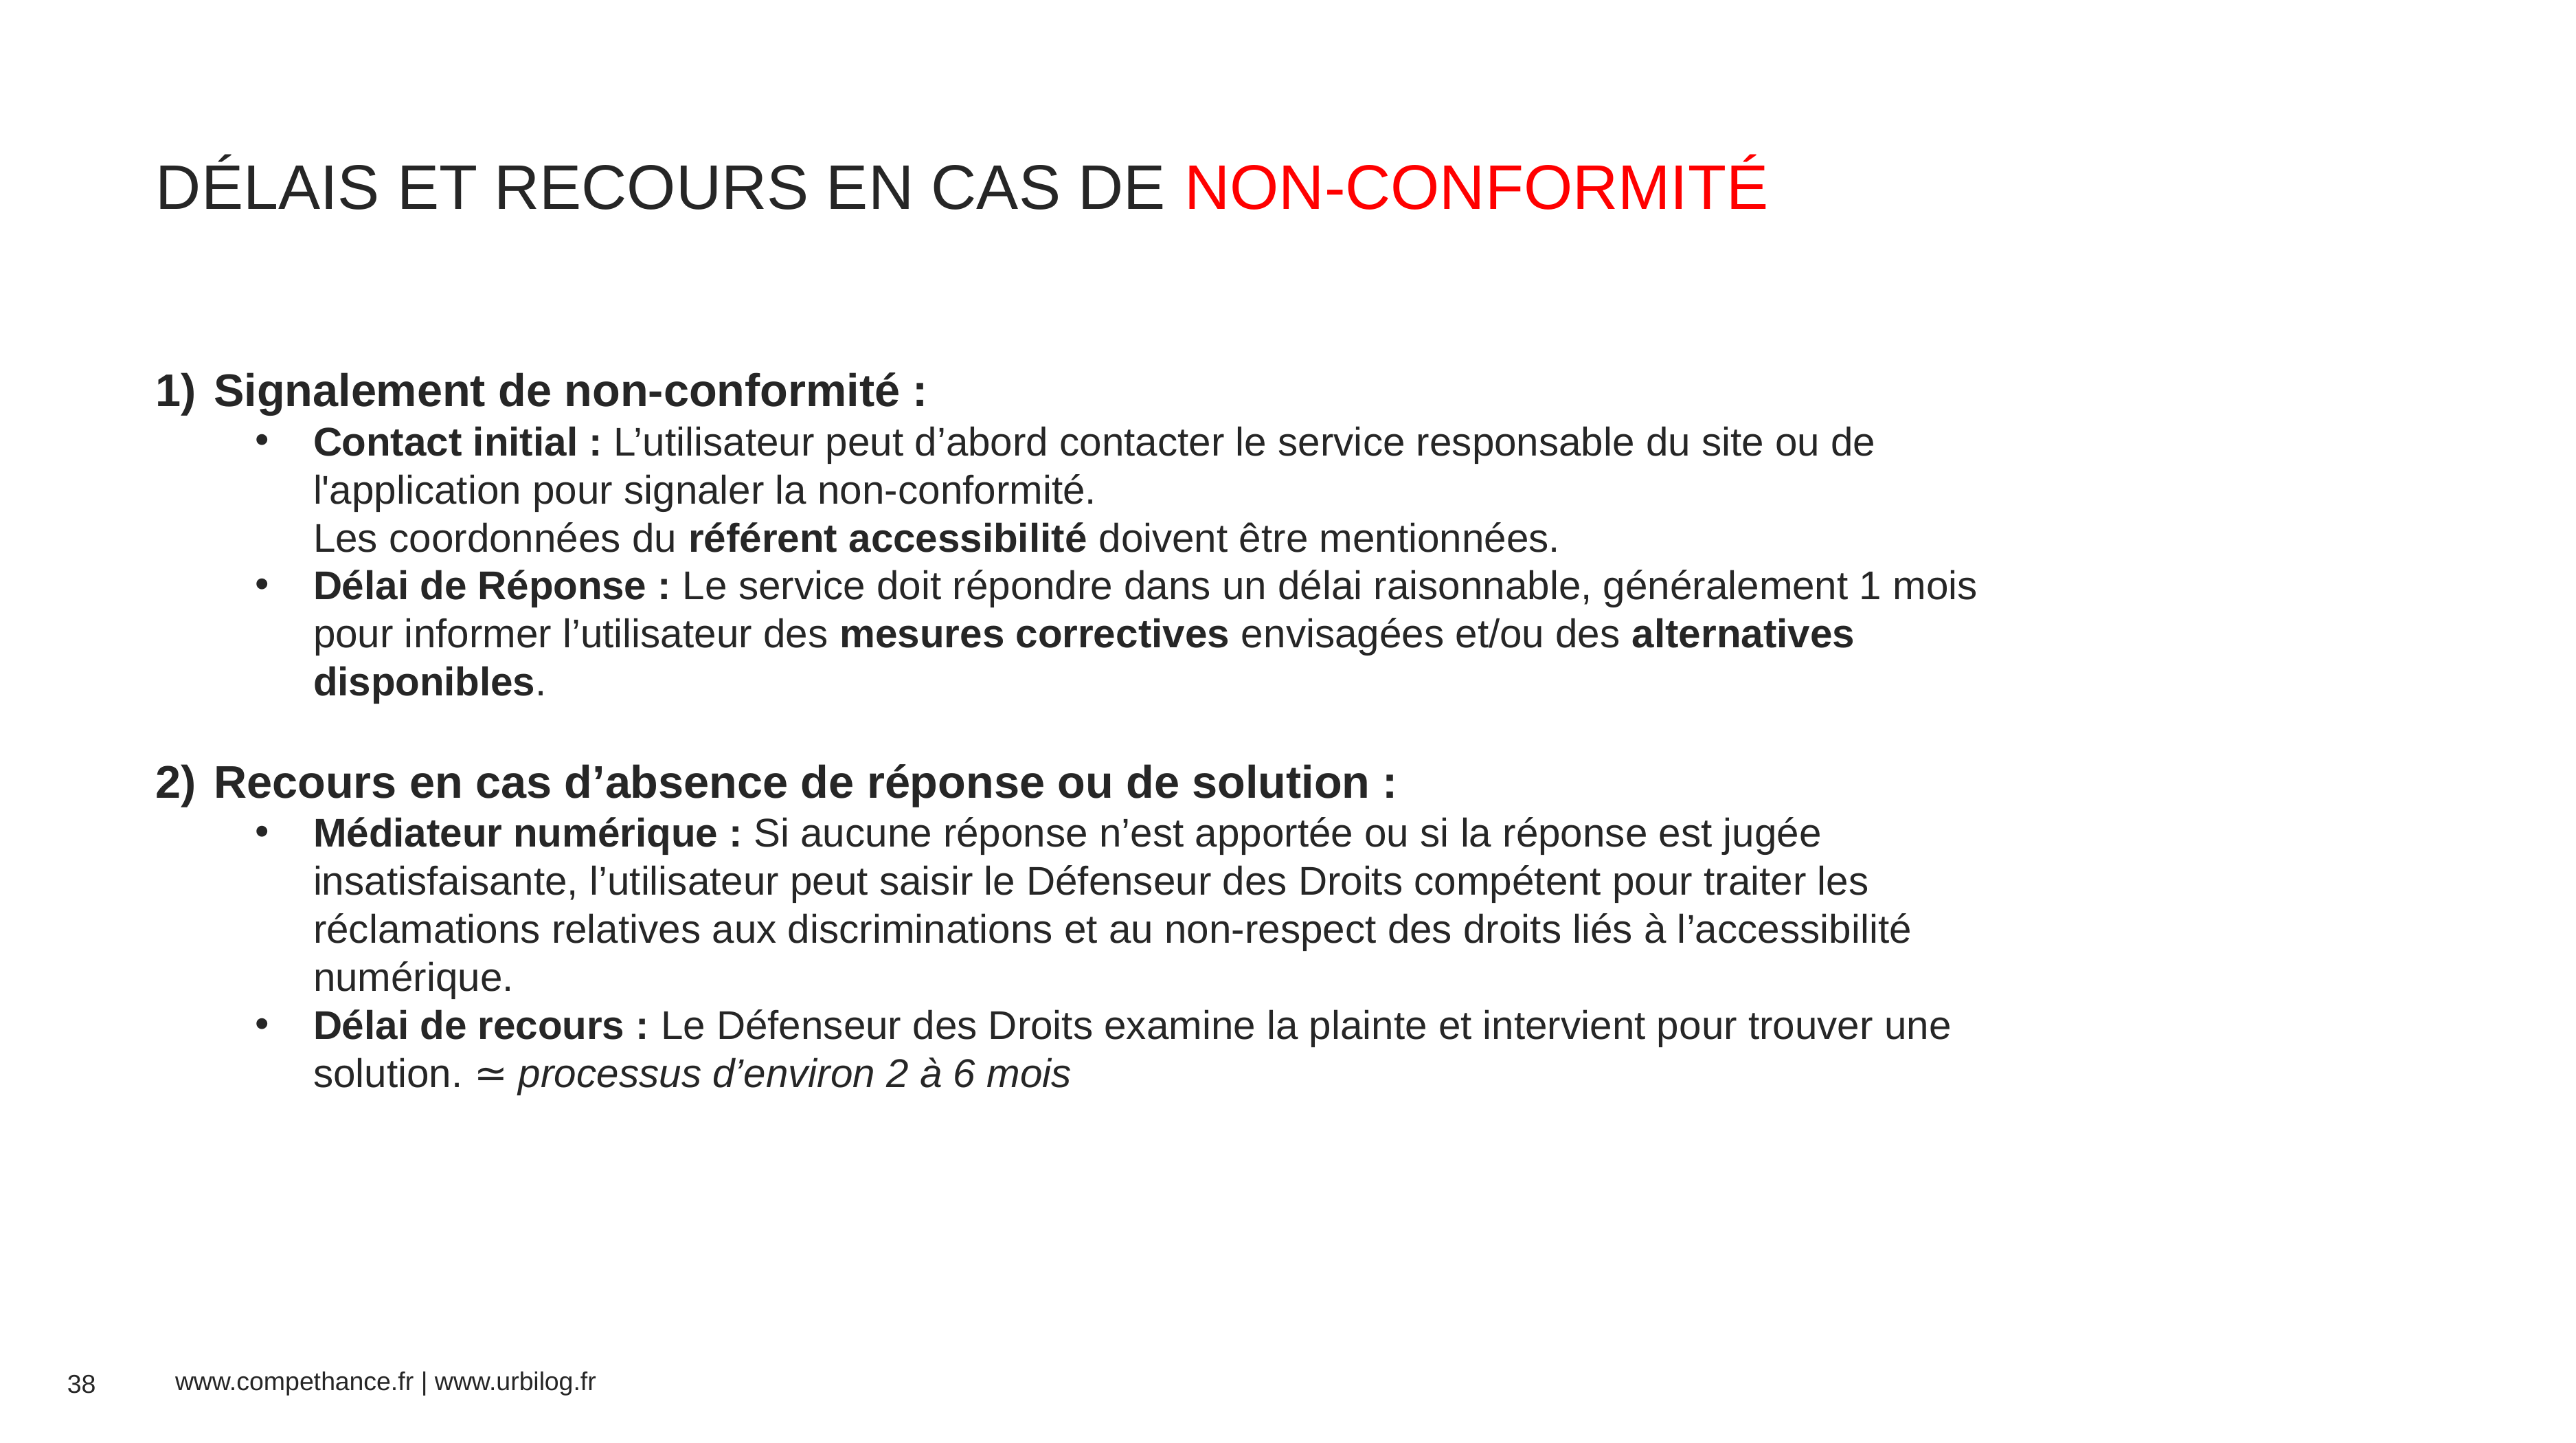

# DÉLAIS ET RECOURS EN CAS DE NON-CONFORMITÉ
Signalement de non-conformité :
Contact initial : L’utilisateur peut d’abord contacter le service responsable du site ou de l'application pour signaler la non-conformité.
Les coordonnées du référent accessibilité doivent être mentionnées.
Délai de Réponse : Le service doit répondre dans un délai raisonnable, généralement 1 mois pour informer l’utilisateur des mesures correctives envisagées et/ou des alternatives disponibles.

Recours en cas d’absence de réponse ou de solution :
Médiateur numérique : Si aucune réponse n’est apportée ou si la réponse est jugée insatisfaisante, l’utilisateur peut saisir le Défenseur des Droits compétent pour traiter les réclamations relatives aux discriminations et au non-respect des droits liés à l’accessibilité numérique.
Délai de recours : Le Défenseur des Droits examine la plainte et intervient pour trouver une solution. ≃ processus d’environ 2 à 6 mois
Le retour sur investissement de l’accessibilité se mesure difficilement…